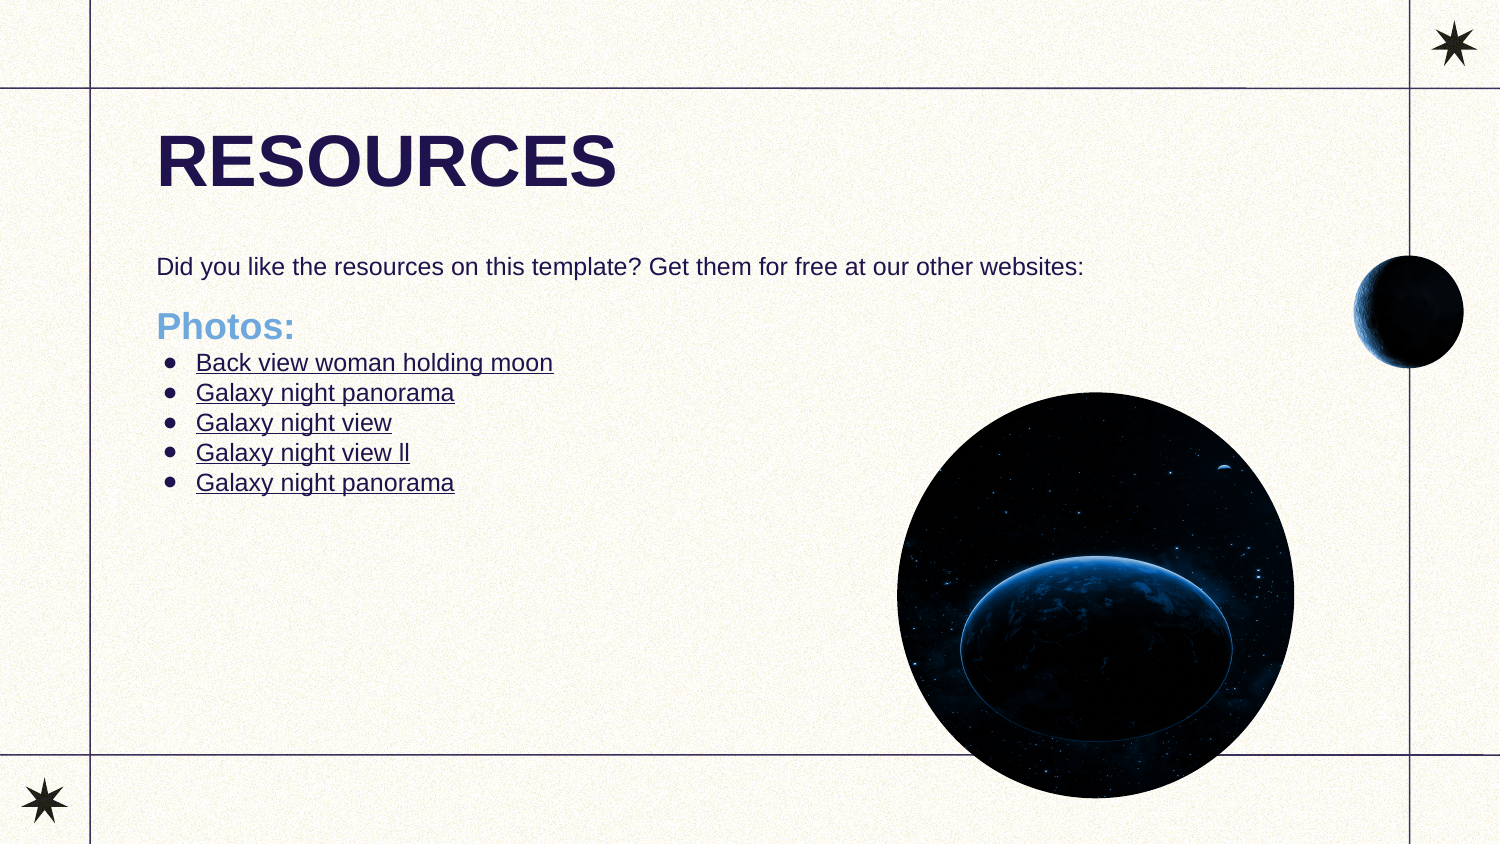

RESOURCES
# Did you like the resources on this template? Get them for free at our other websites:
Photos:
Back view woman holding moon
Galaxy night panorama
Galaxy night view
Galaxy night view ll
Galaxy night panorama